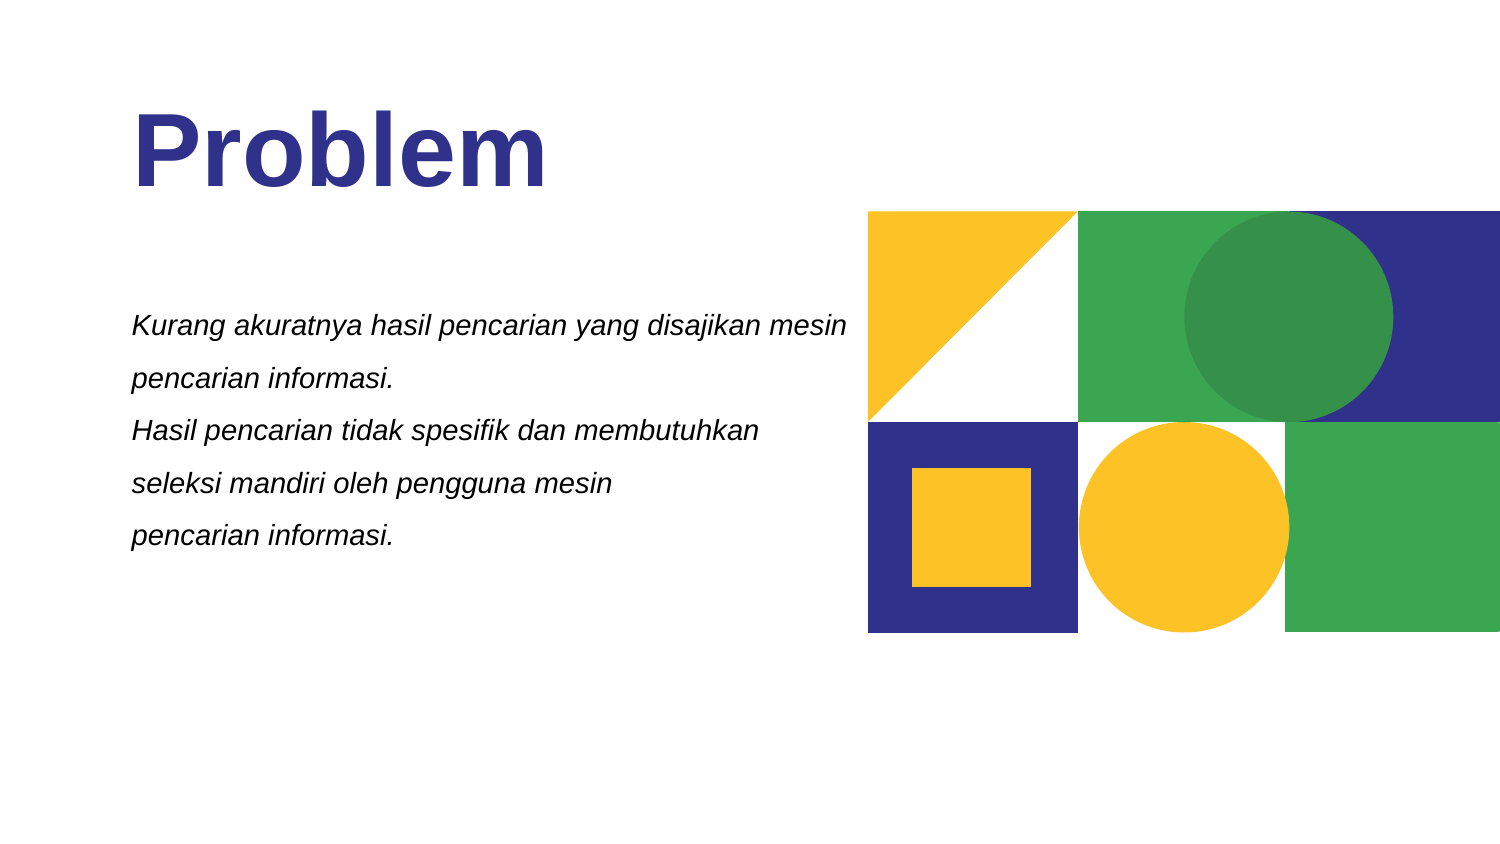

# Problem
Kurang akuratnya hasil pencarian yang disajikan mesin pencarian informasi.
Hasil pencarian tidak spesifik dan membutuhkan seleksi mandiri oleh pengguna mesin
pencarian informasi.